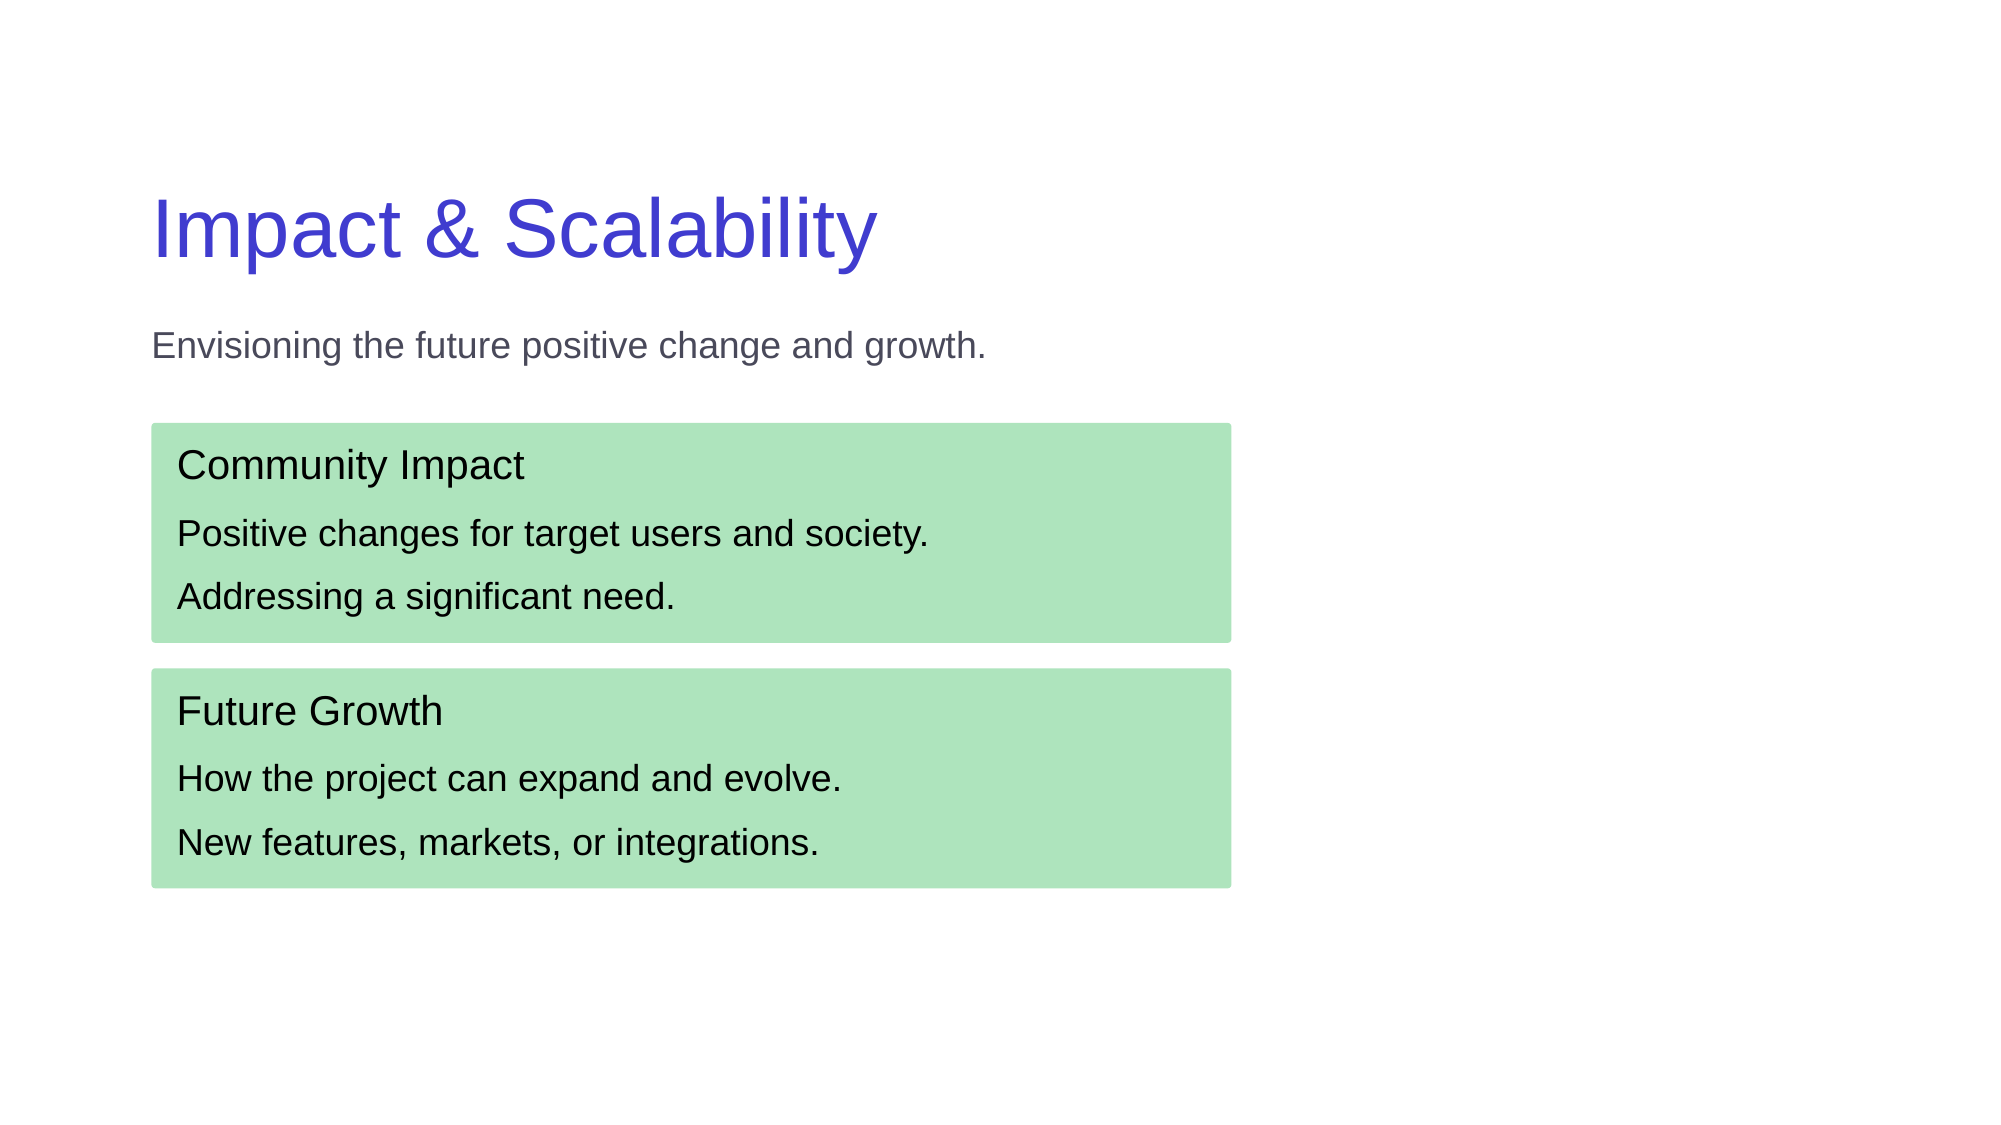

Impact & Scalability
Envisioning the future positive change and growth.

Community Impact
Positive changes for target users and society.
Addressing a significant need.

Future Growth
How the project can expand and evolve.
New features, markets, or integrations.